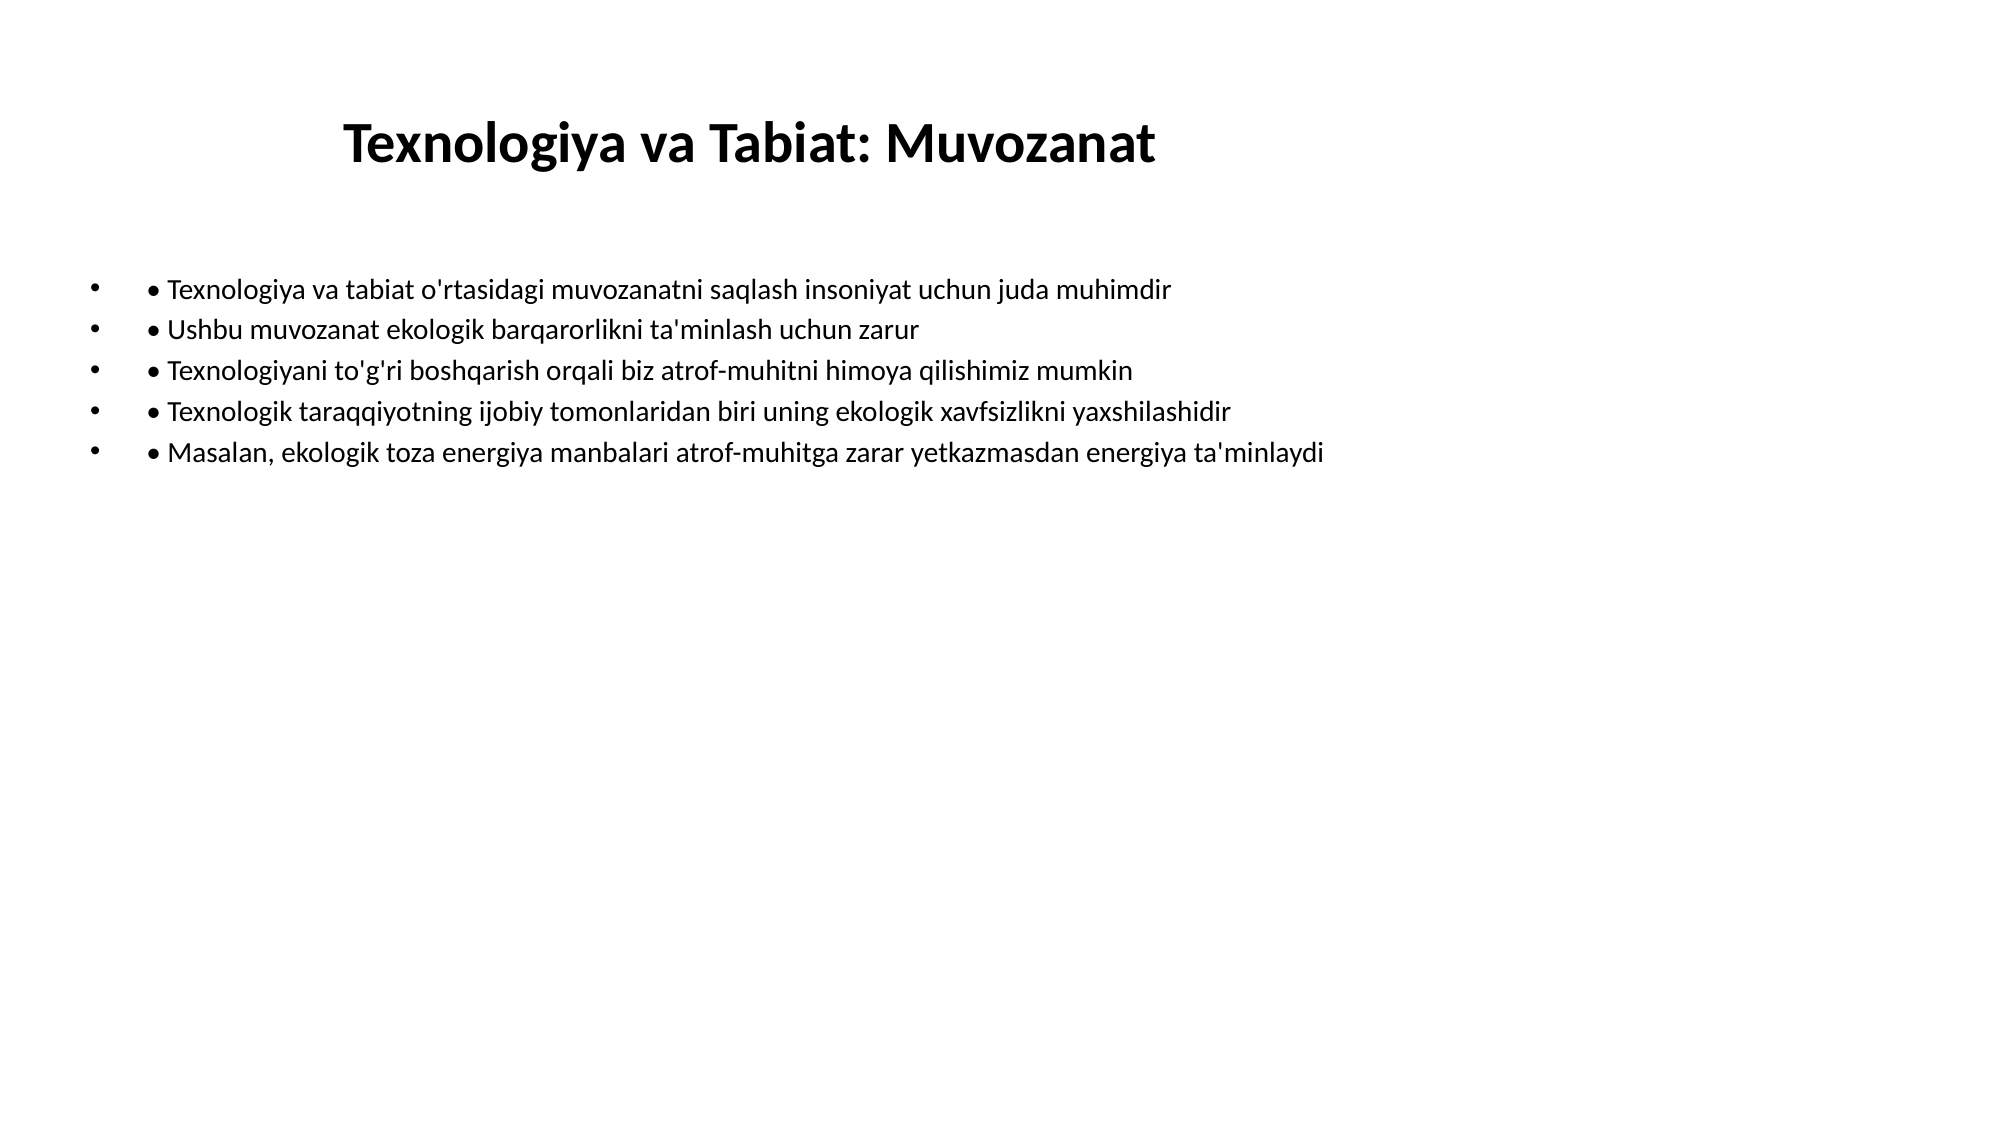

# Texnologiya va Tabiat: Muvozanat
• Texnologiya va tabiat o'rtasidagi muvozanatni saqlash insoniyat uchun juda muhimdir
• Ushbu muvozanat ekologik barqarorlikni ta'minlash uchun zarur
• Texnologiyani to'g'ri boshqarish orqali biz atrof-muhitni himoya qilishimiz mumkin
• Texnologik taraqqiyotning ijobiy tomonlaridan biri uning ekologik xavfsizlikni yaxshilashidir
• Masalan, ekologik toza energiya manbalari atrof-muhitga zarar yetkazmasdan energiya ta'minlaydi